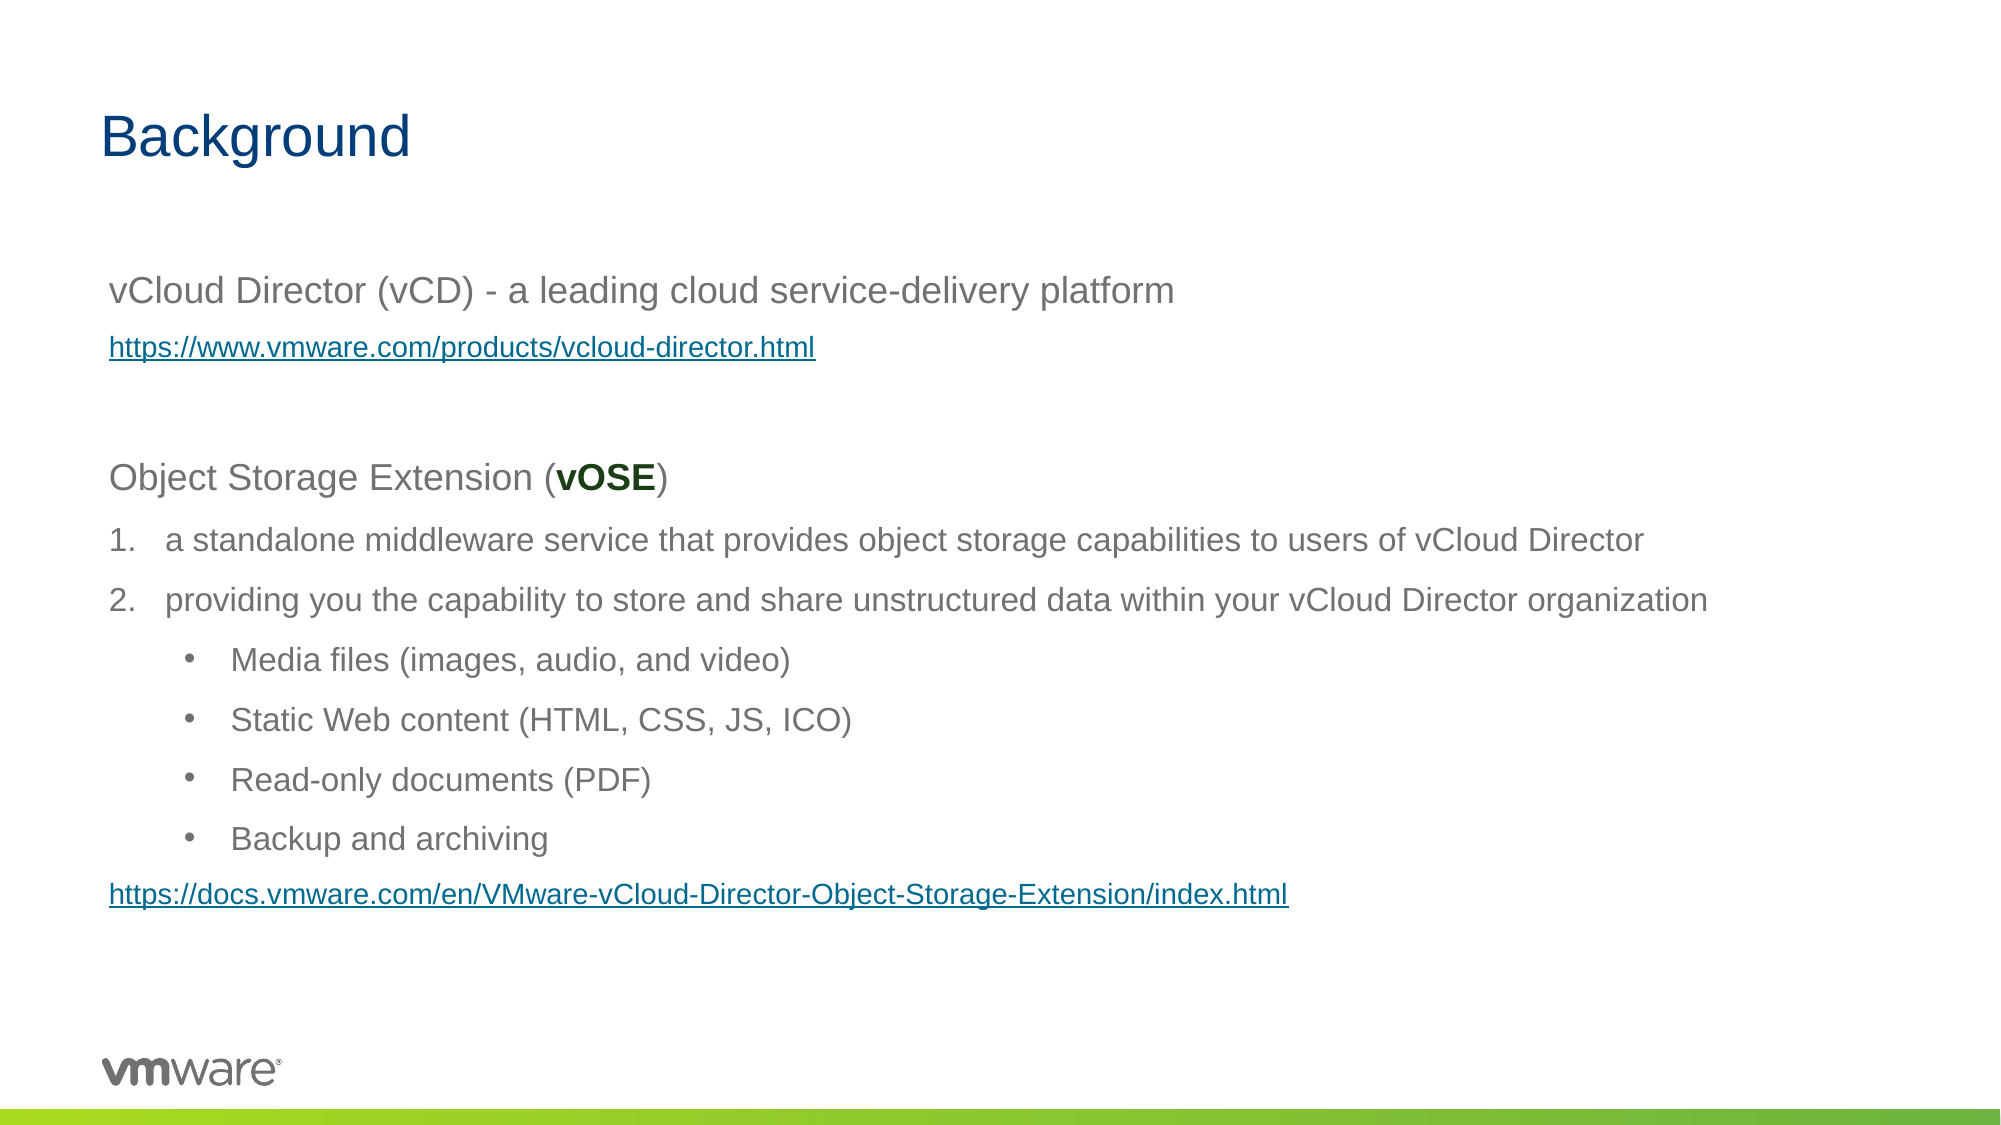

# Background
vCloud Director (vCD) - a leading cloud service-delivery platform
https://www.vmware.com/products/vcloud-director.html

Object Storage Extension (vOSE)
a standalone middleware service that provides object storage capabilities to users of vCloud Director
providing you the capability to store and share unstructured data within your vCloud Director organization
Media files (images, audio, and video)
Static Web content (HTML, CSS, JS, ICO)
Read-only documents (PDF)
Backup and archiving
https://docs.vmware.com/en/VMware-vCloud-Director-Object-Storage-Extension/index.html